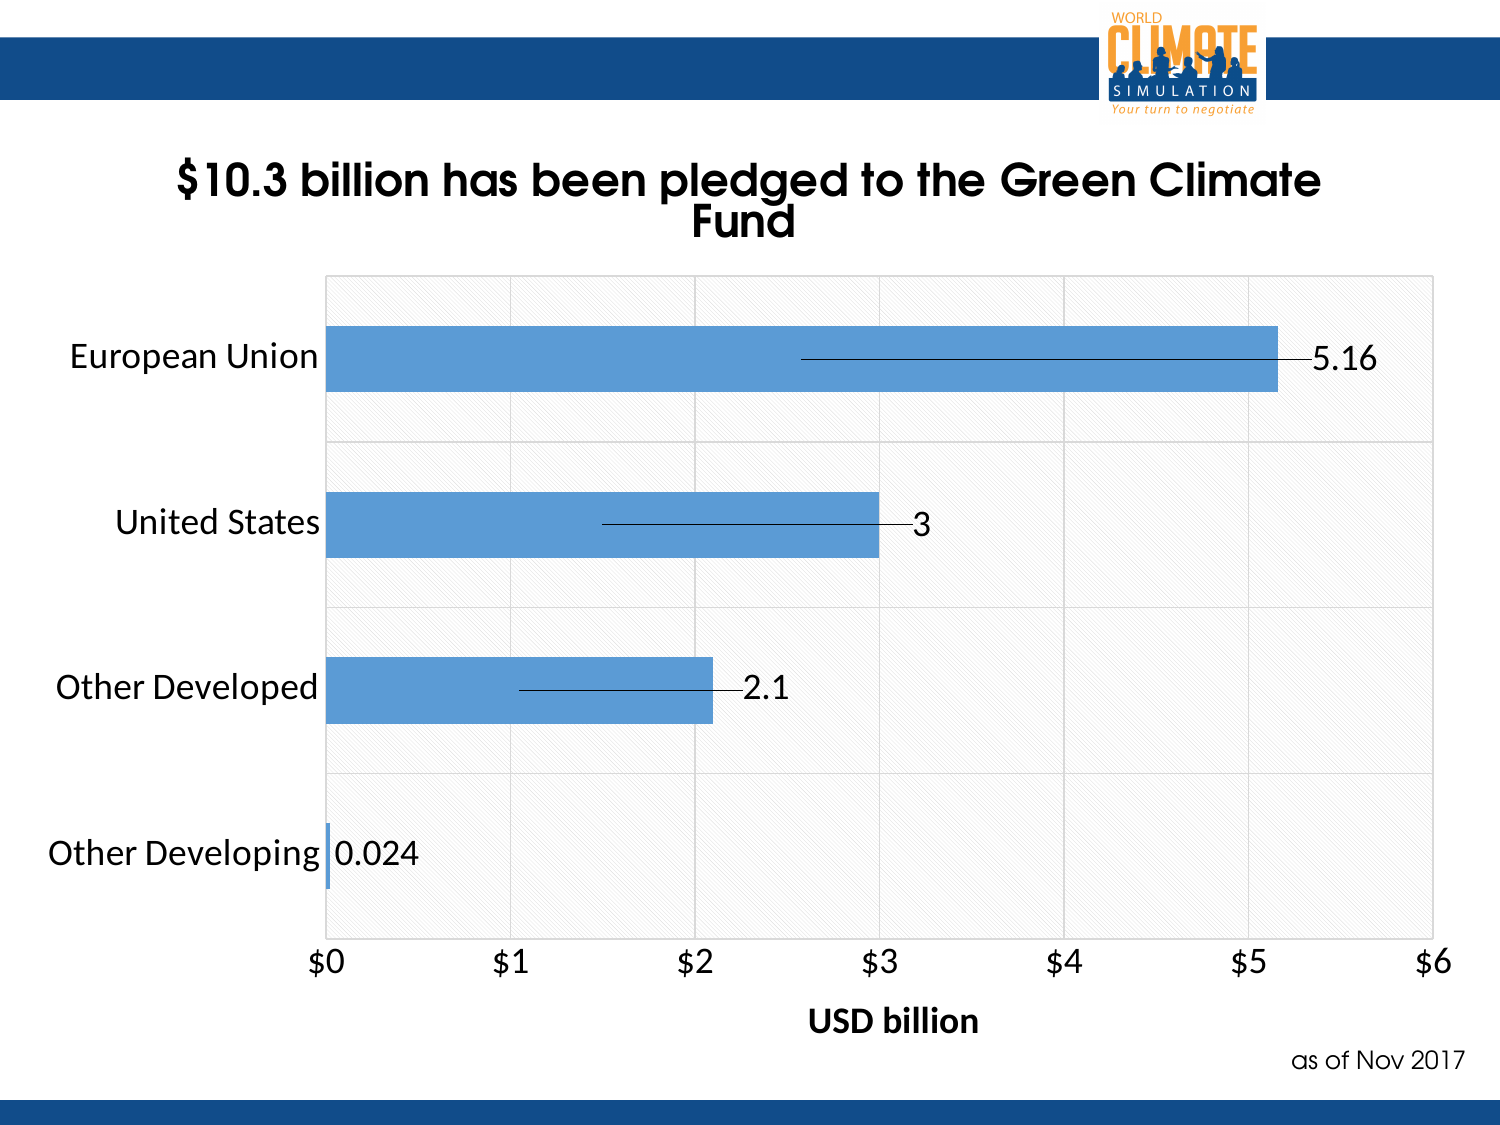

#

### Chart: $10.3 billion has been pledged to the Green Climate Fund

| Category |  |
|---|---|
| Other Developing | 0.024 |
| Other Developed | 2.1 |
| United States | 3.0 |
| European Union | 5.159999999999998 |
USD billion
as of Nov 2017